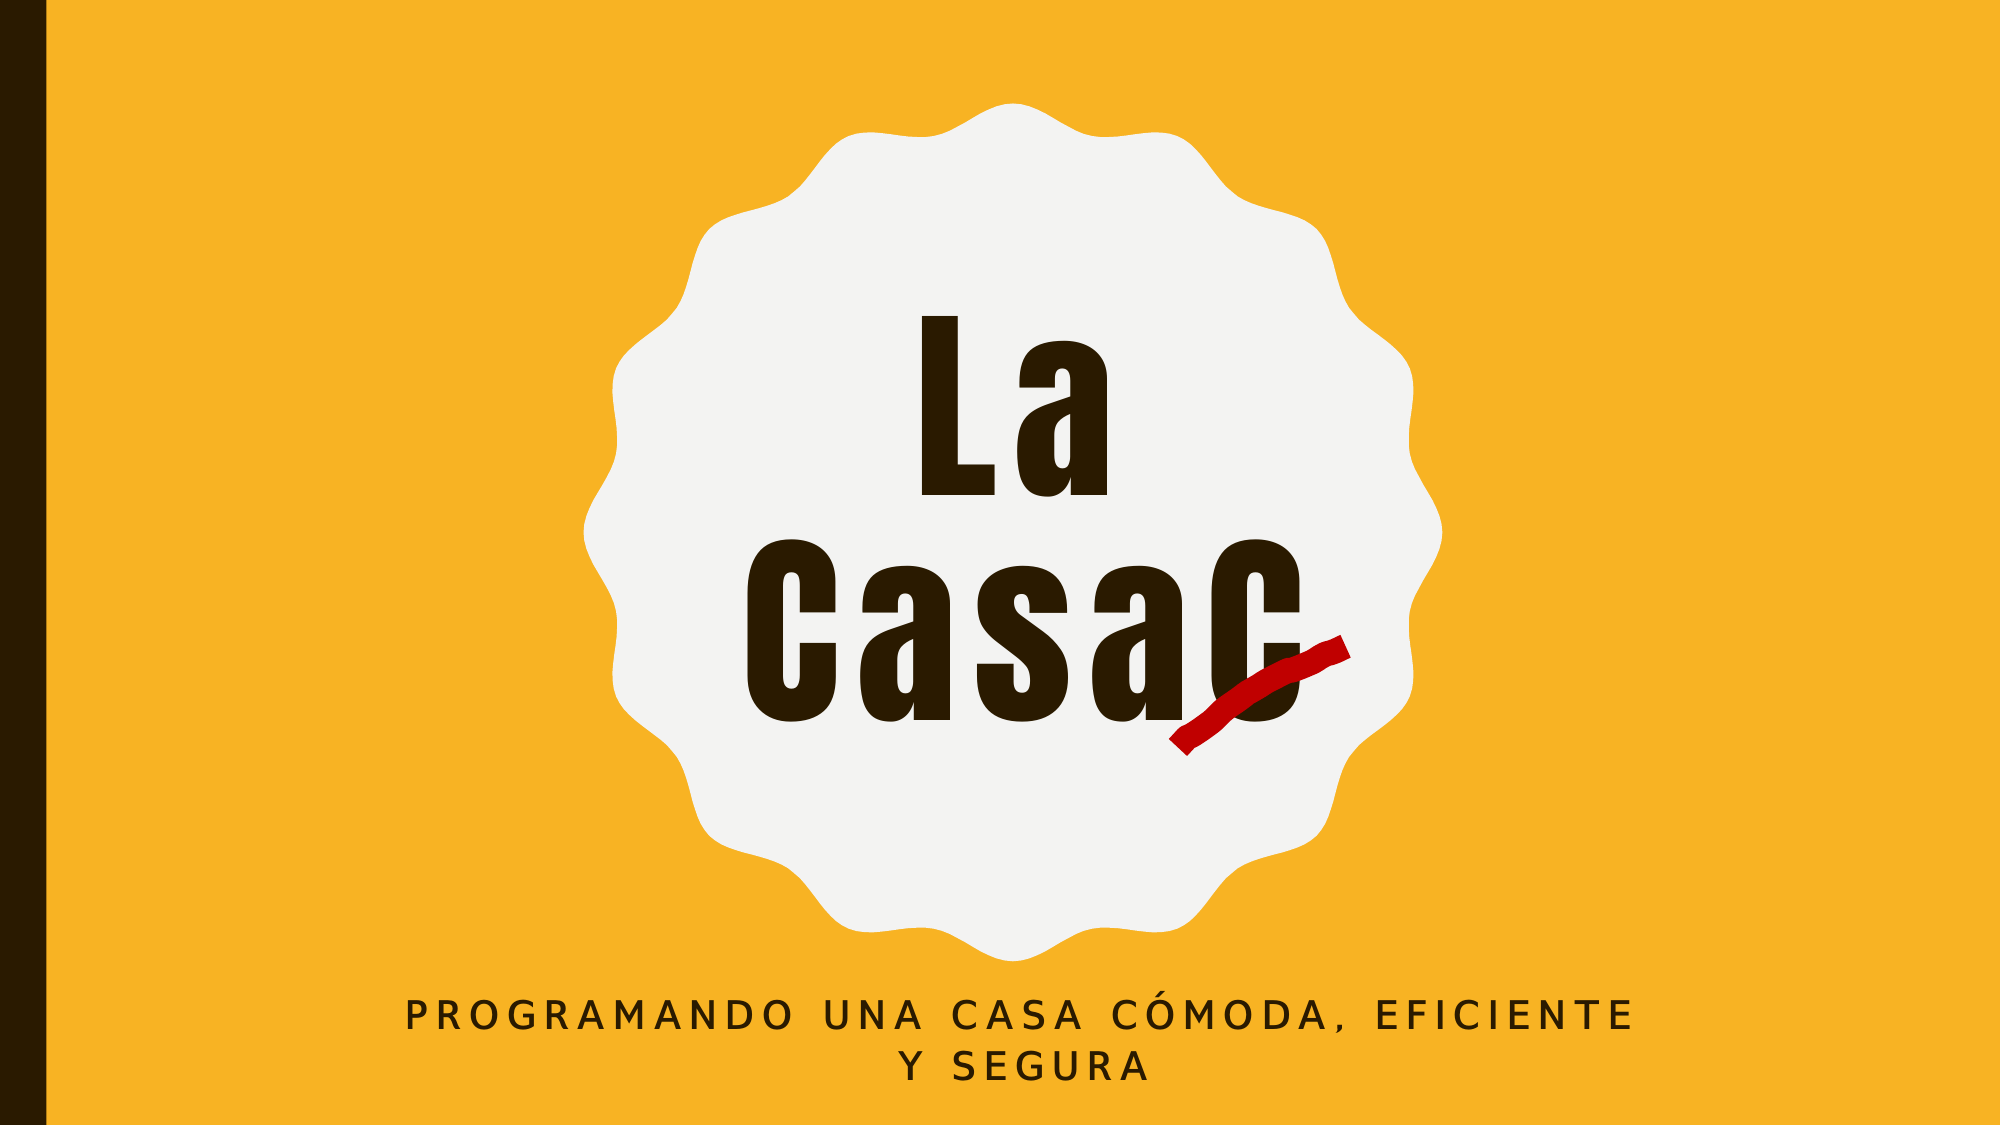

# La CasaC

Programando UNa casa cómoda, eficiente y segura